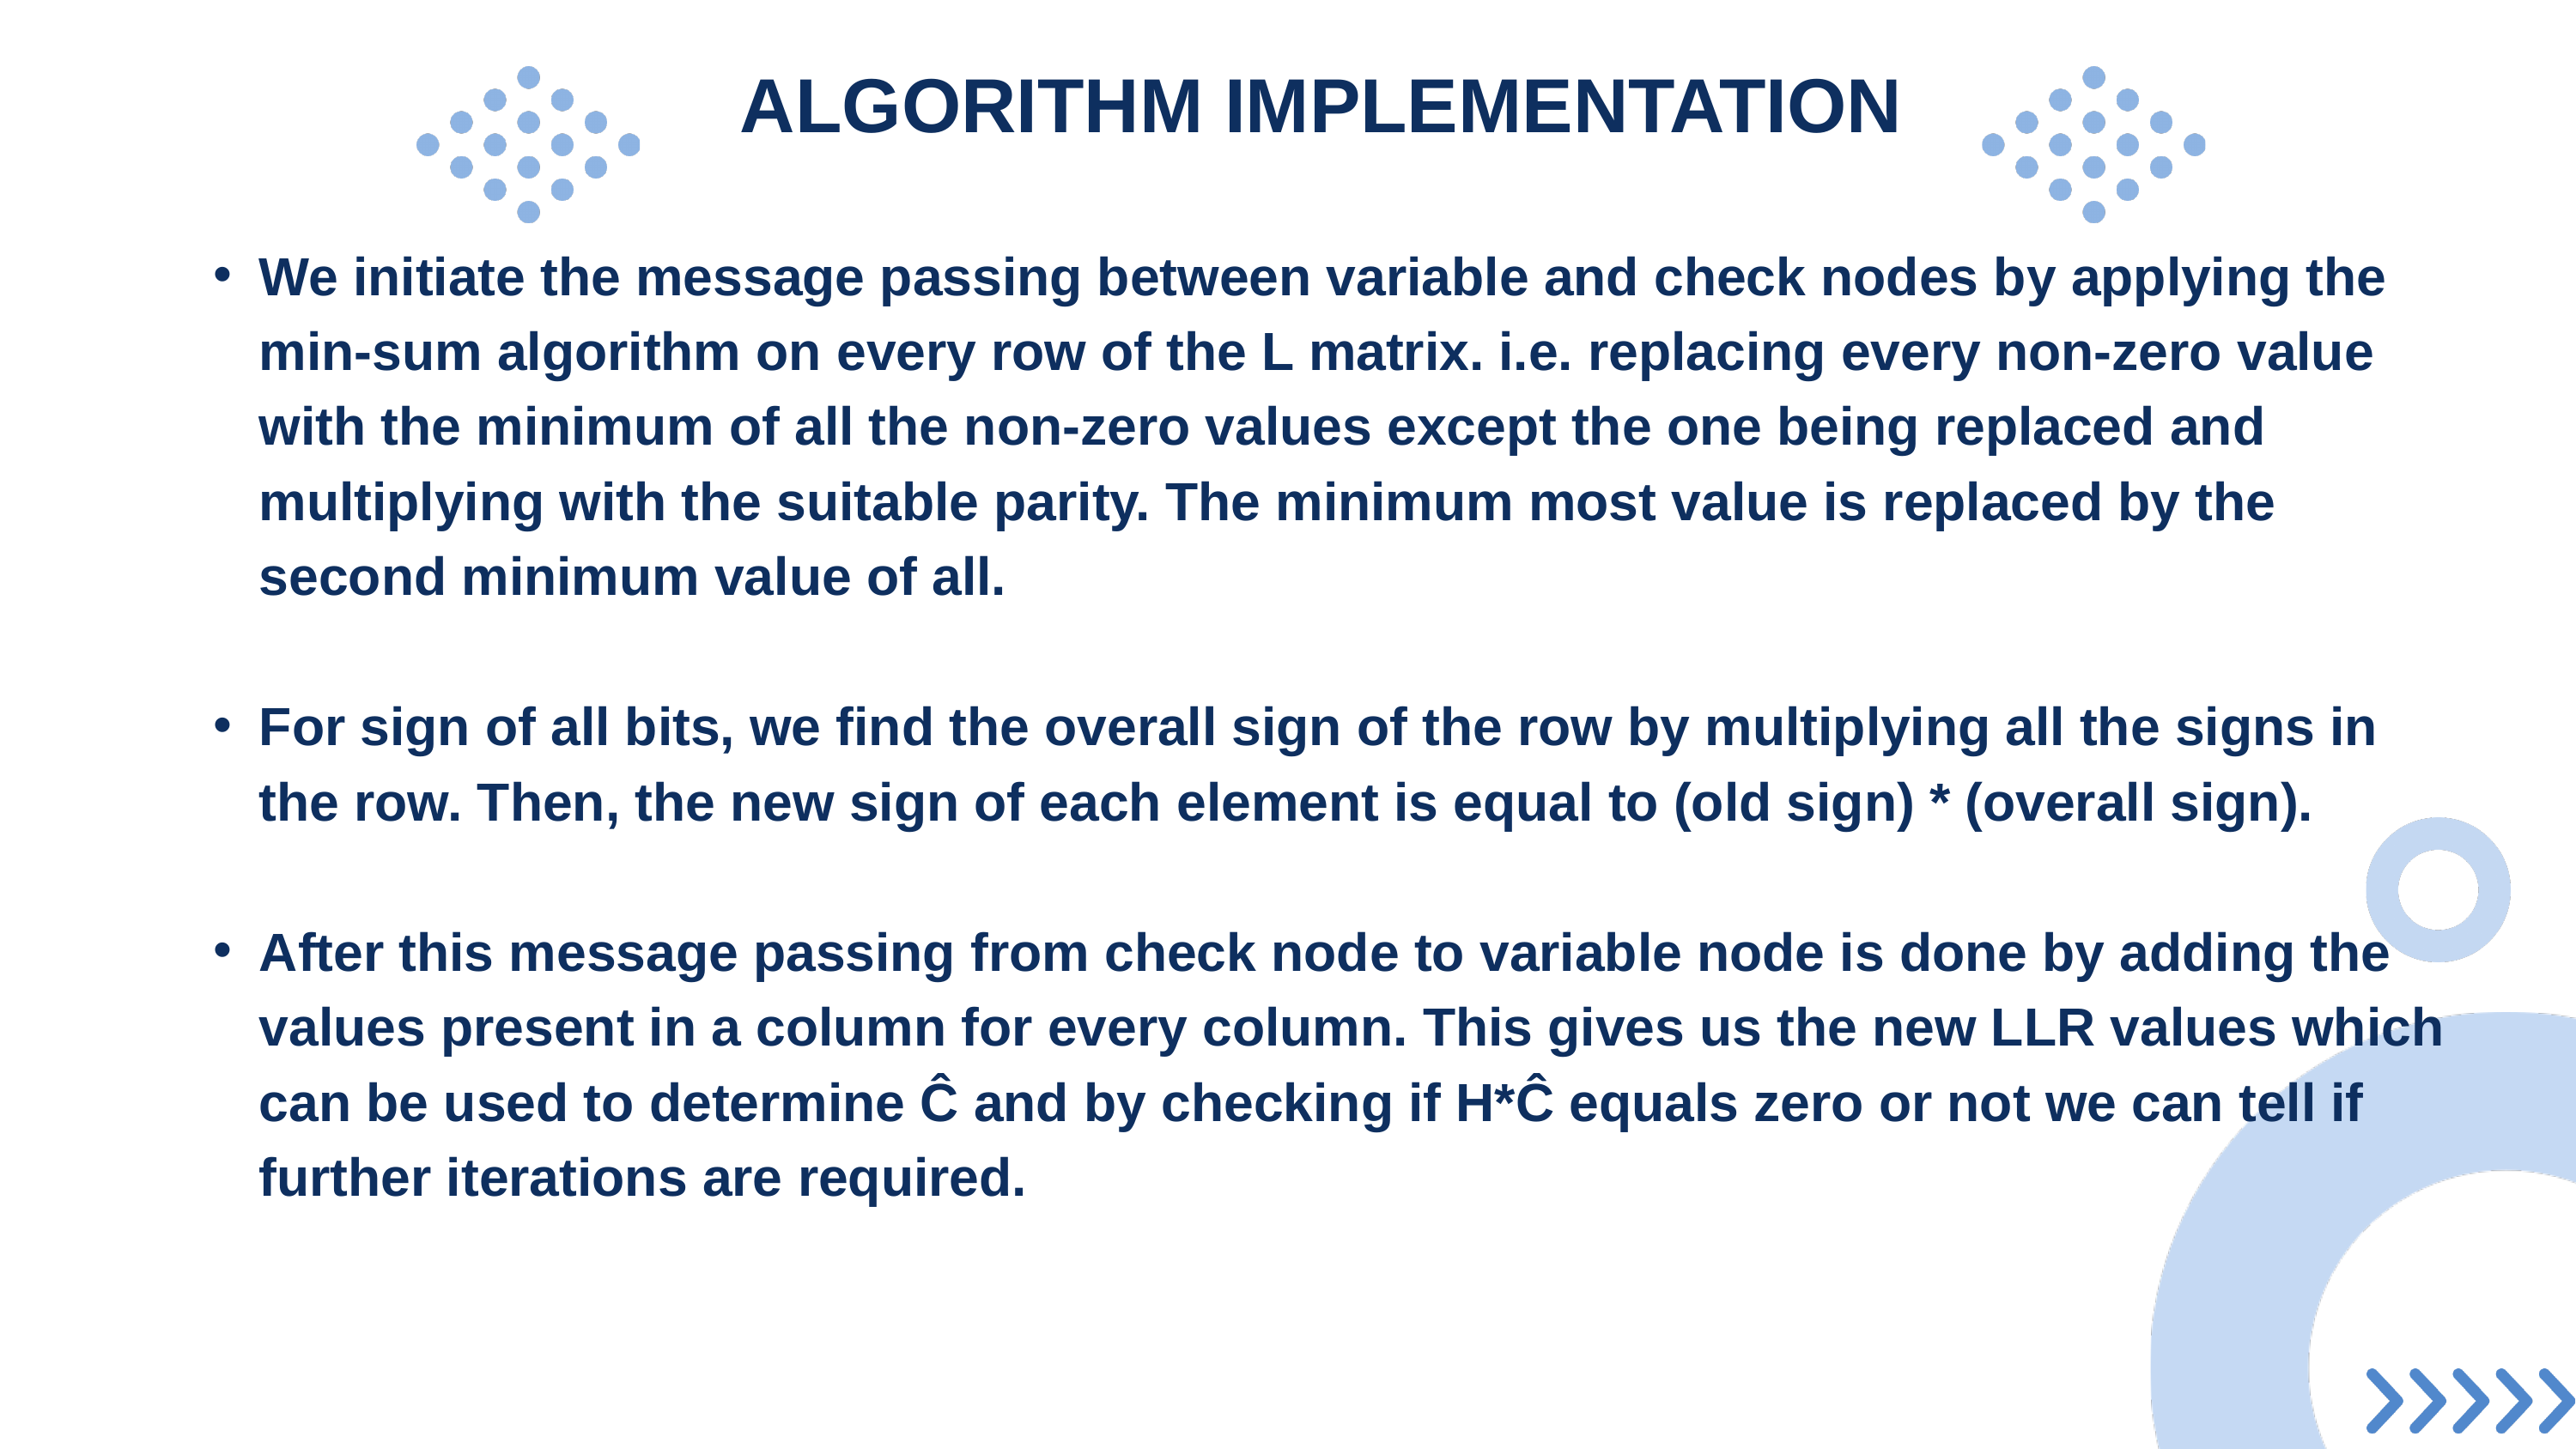

ALGORITHM IMPLEMENTATION

We initiate the message passing between variable and check nodes by applying the min-sum algorithm on every row of the L matrix. i.e. replacing every non-zero value with the minimum of all the non-zero values except the one being replaced and multiplying with the suitable parity. The minimum most value is replaced by the second minimum value of all.

For sign of all bits, we find the overall sign of the row by multiplying all the signs in the row. Then, the new sign of each element is equal to (old sign) * (overall sign).

After this message passing from check node to variable node is done by adding the values present in a column for every column. This gives us the new LLR values which can be used to determine Ĉ and by checking if H*Ĉ equals zero or not we can tell if further iterations are required.